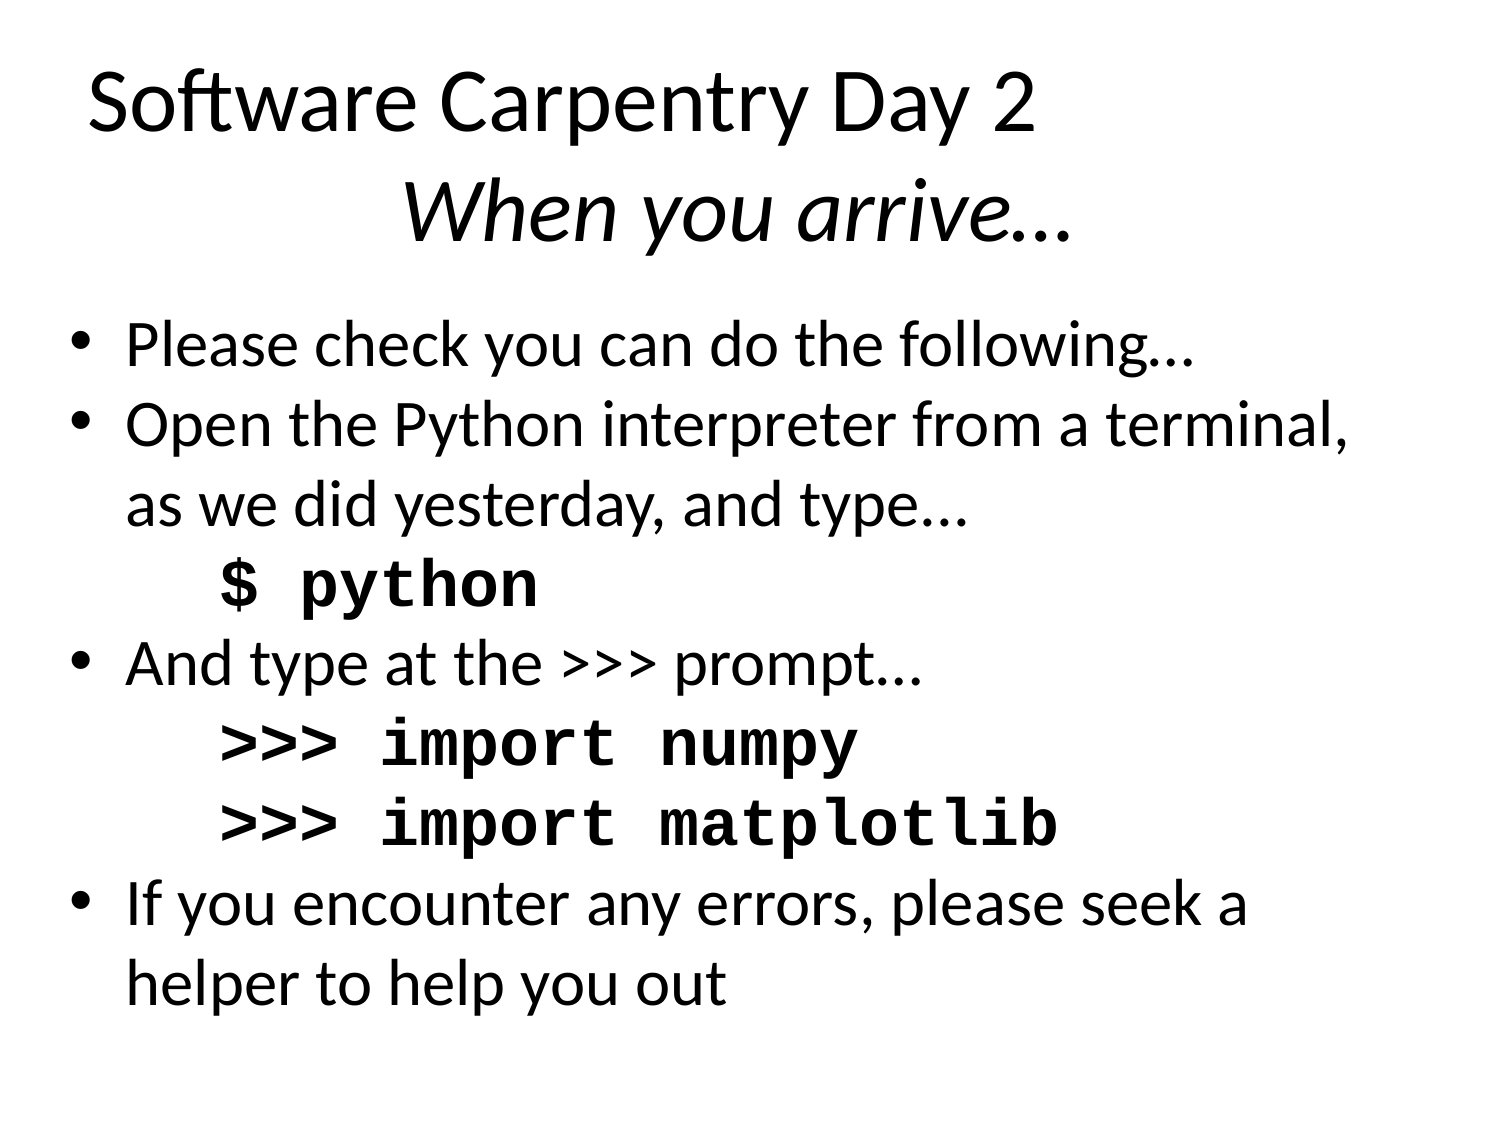

Software Carpentry Day 2
When you arrive…
Please check you can do the following…
Open the Python interpreter from a terminal, as we did yesterday, and type...
	$ python
And type at the >>> prompt…
	>>> import numpy
	>>> import matplotlib
If you encounter any errors, please seek a helper to help you out